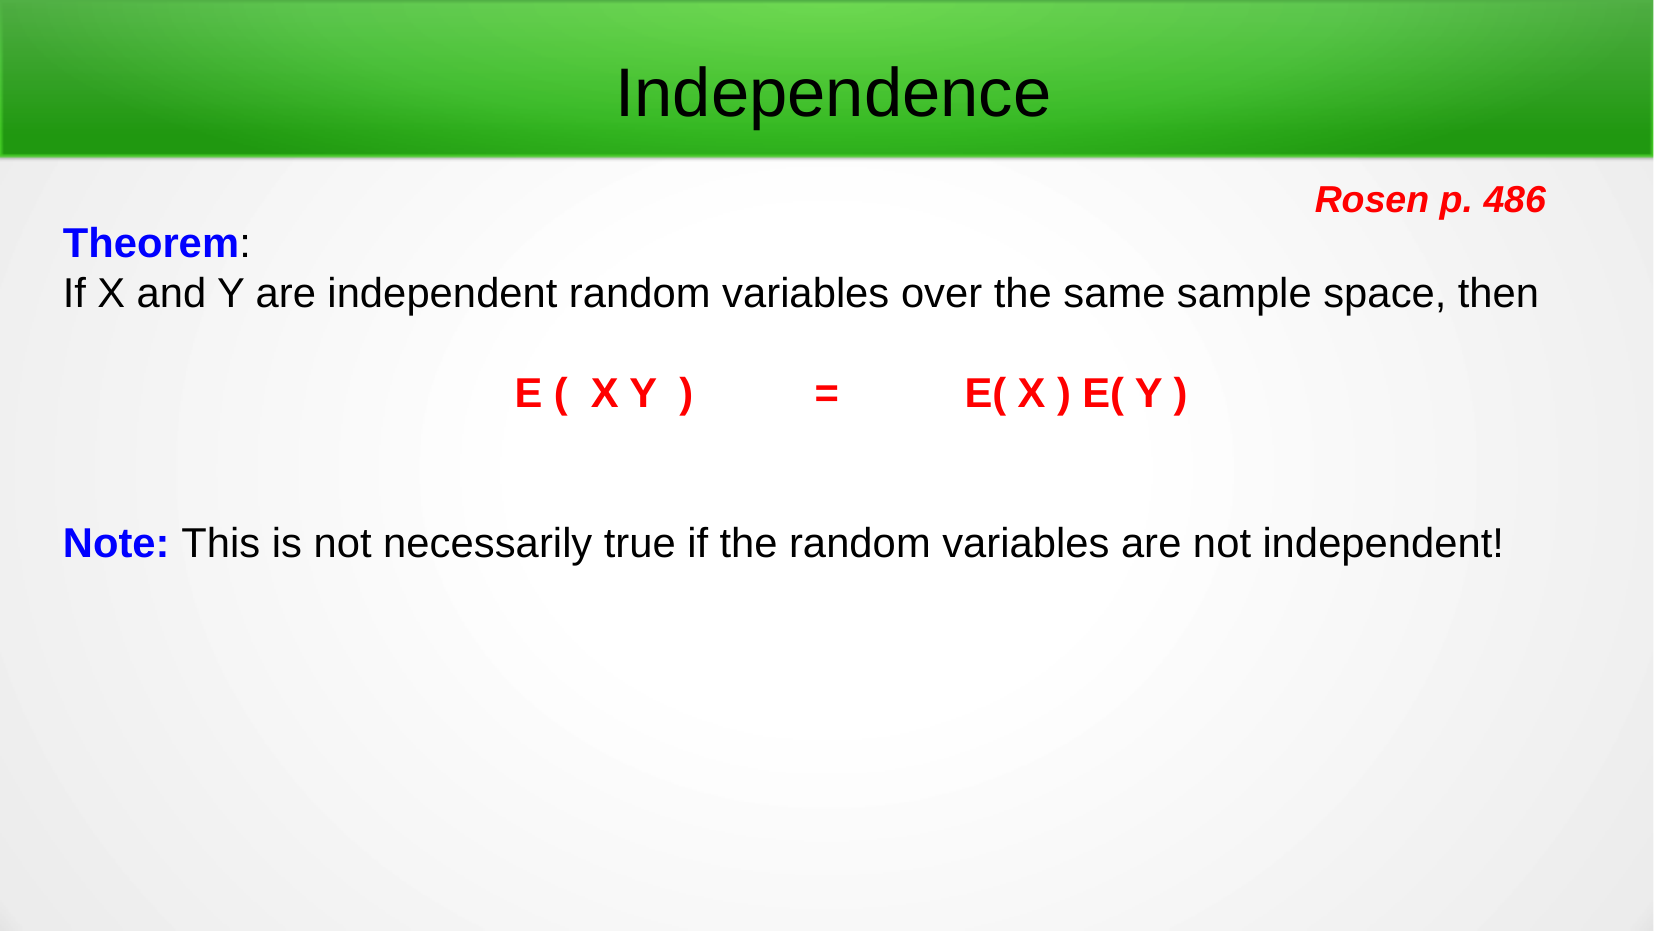

Independence
Rosen p. 486
Theorem:
If X and Y are independent random variables over the same sample space, then

E (  X Y  ) 	=	E( X ) E( Y )

Note: This is not necessarily true if the random variables are not independent!